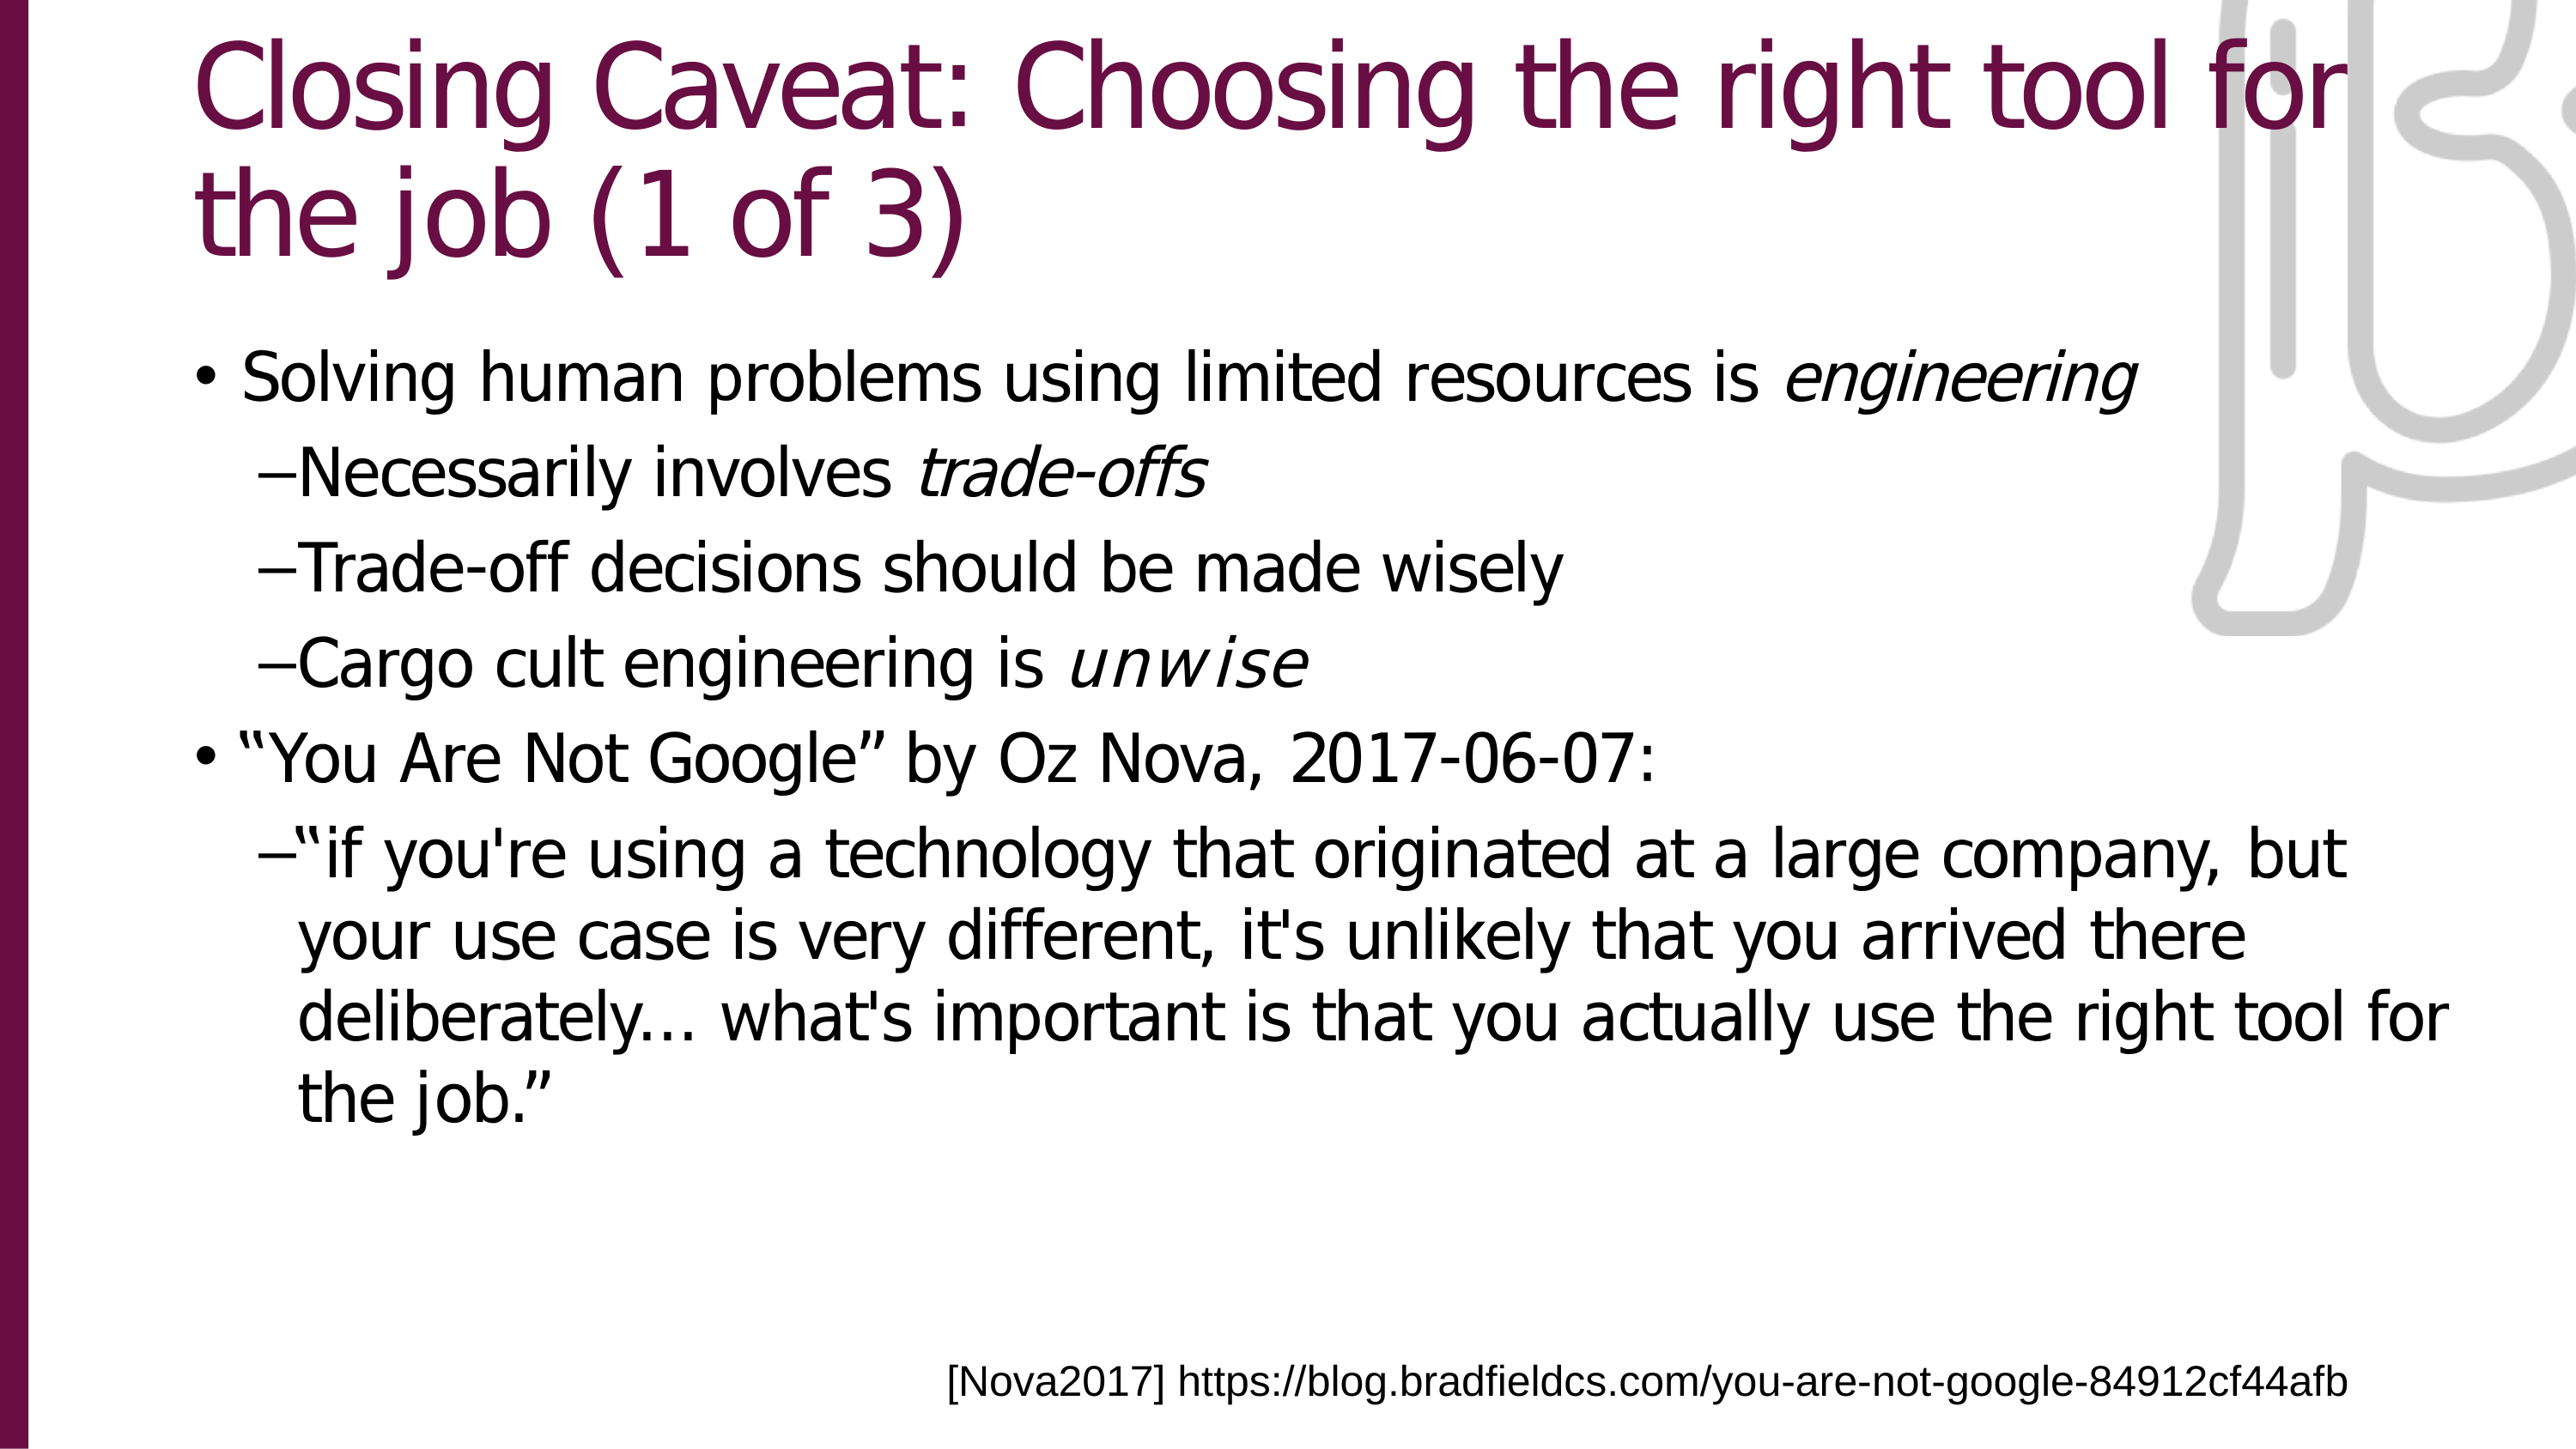

Closing Caveat: Choosing the right tool for the job (1 of 3)

Solving human problems using limited resources is engineering
Necessarily involves trade-offs
Trade-off decisions should be made wisely
Cargo cult engineering is unwise
“You Are Not Google” by Oz Nova, 2017-06-07:
“if you're using a technology that originated at a large company, but your use case is very different, it's unlikely that you arrived there deliberately... what's important is that you actually use the right tool for the job.”
[Nova2017] https://blog.bradfieldcs.com/you-are-not-google-84912cf44afb